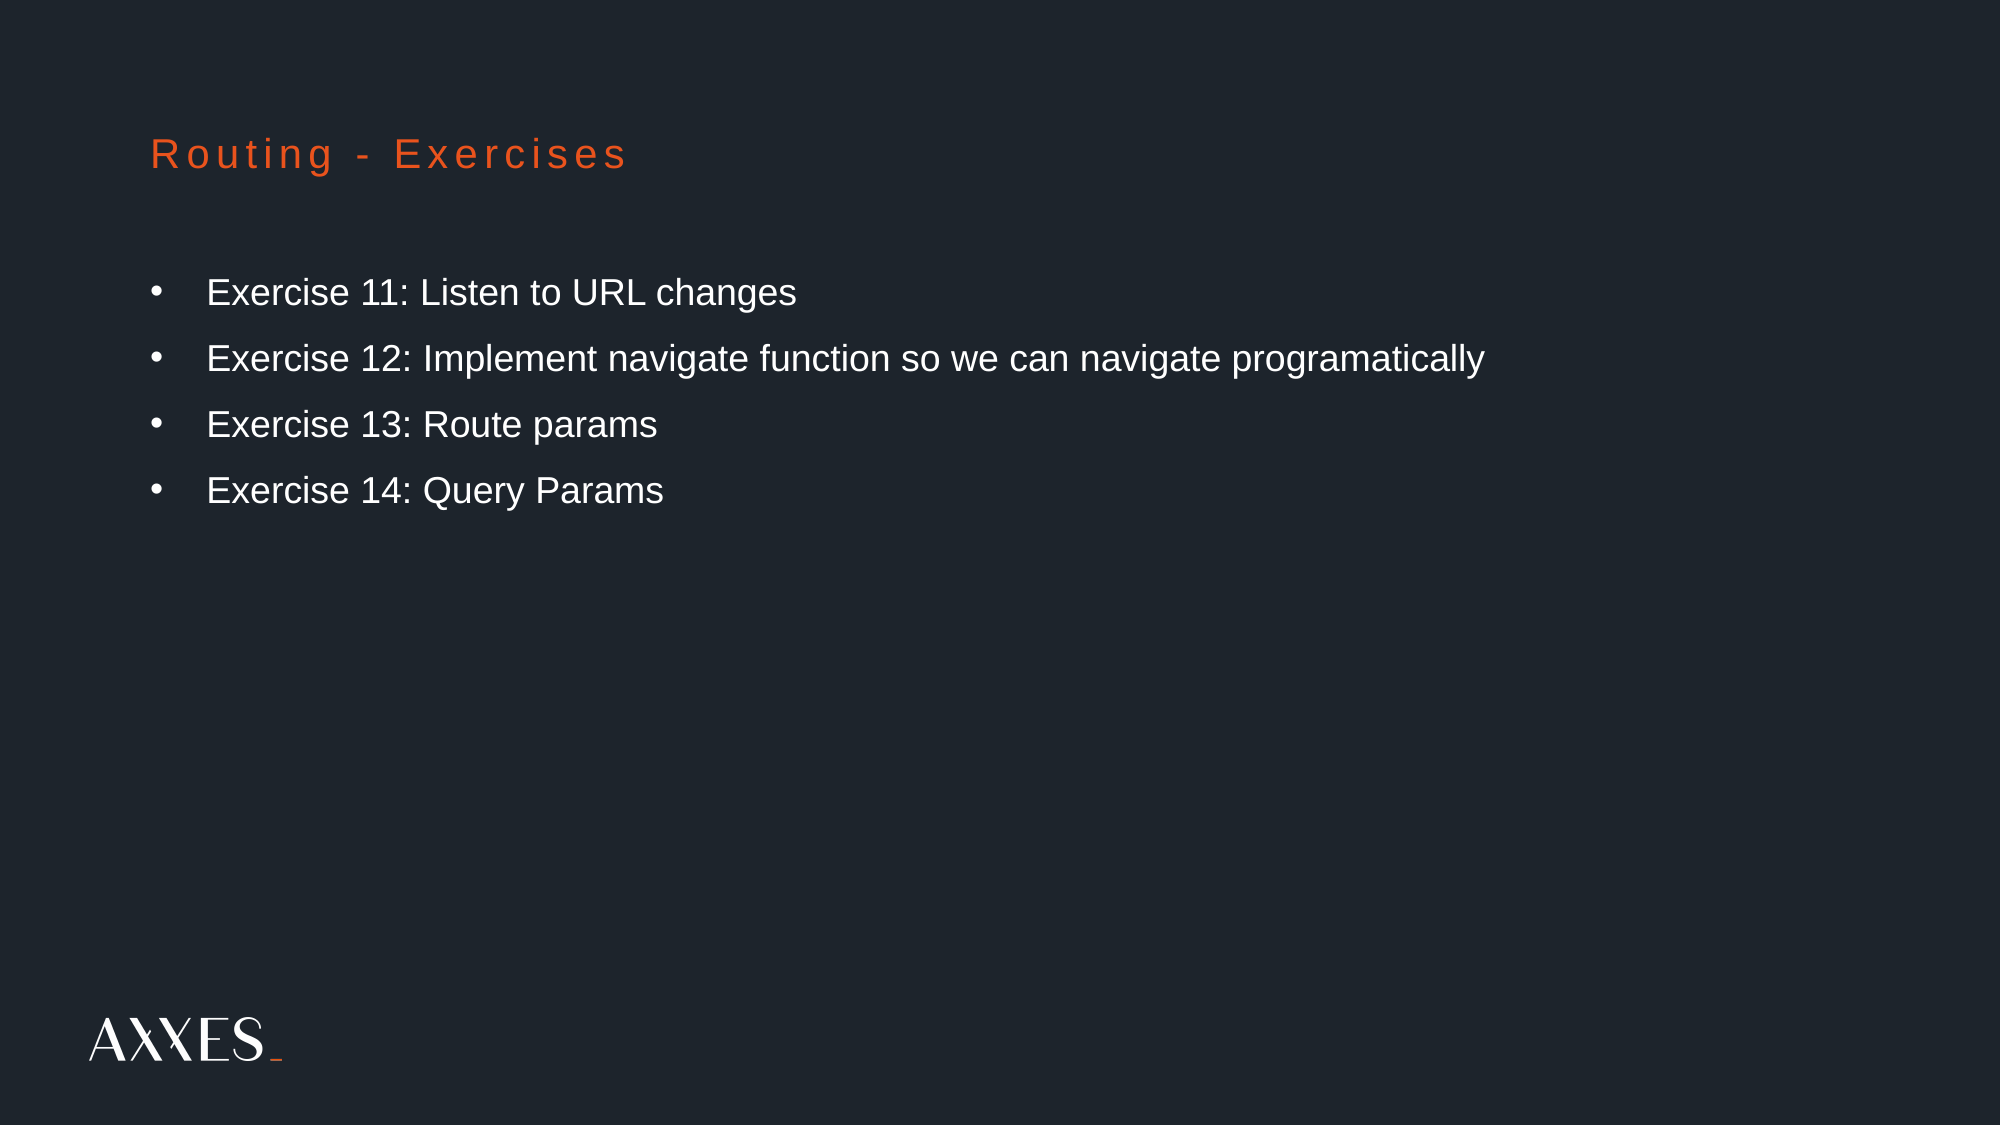

# Routing - Exercises
Exercise 11: Listen to URL changes
Exercise 12: Implement navigate function so we can navigate programatically
Exercise 13: Route params
Exercise 14: Query Params